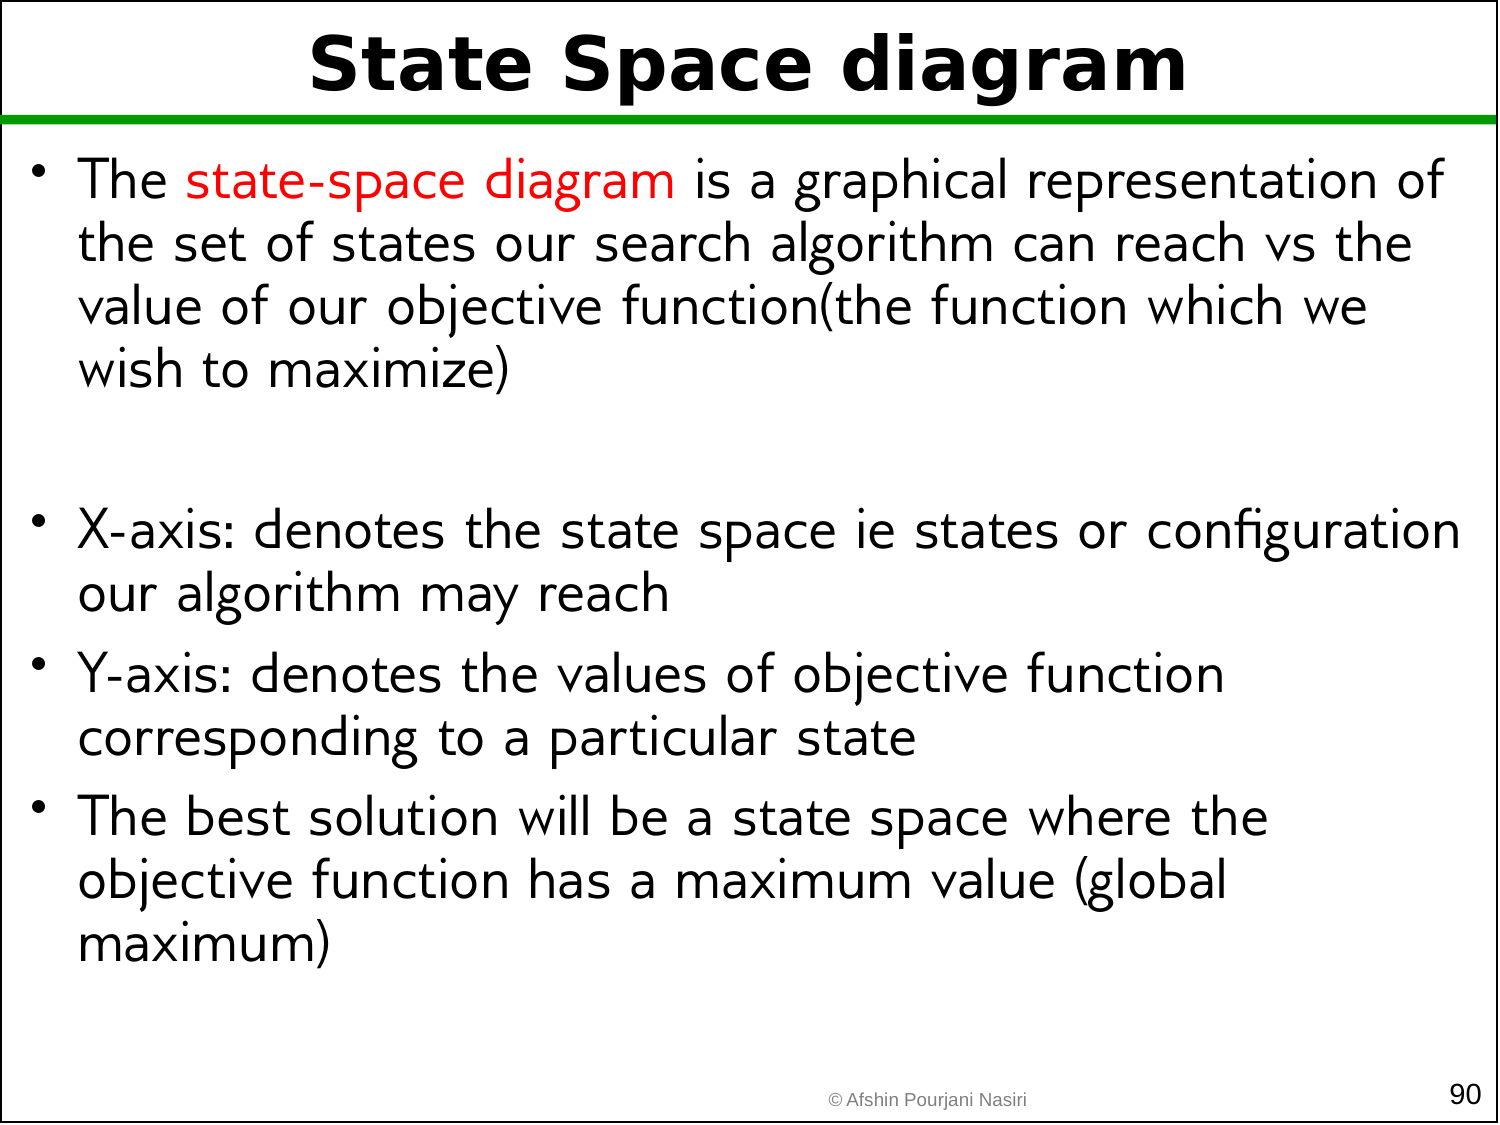

# State Space diagram
The state-space diagram is a graphical representation of the set of states our search algorithm can reach vs the value of our objective function(the function which we wish to maximize)

X-axis: denotes the state space ie states or configuration our algorithm may reach
Y-axis: denotes the values of objective function corresponding to a particular state
The best solution will be a state space where the objective function has a maximum value (global maximum)
90
© Afshin Pourjani Nasiri